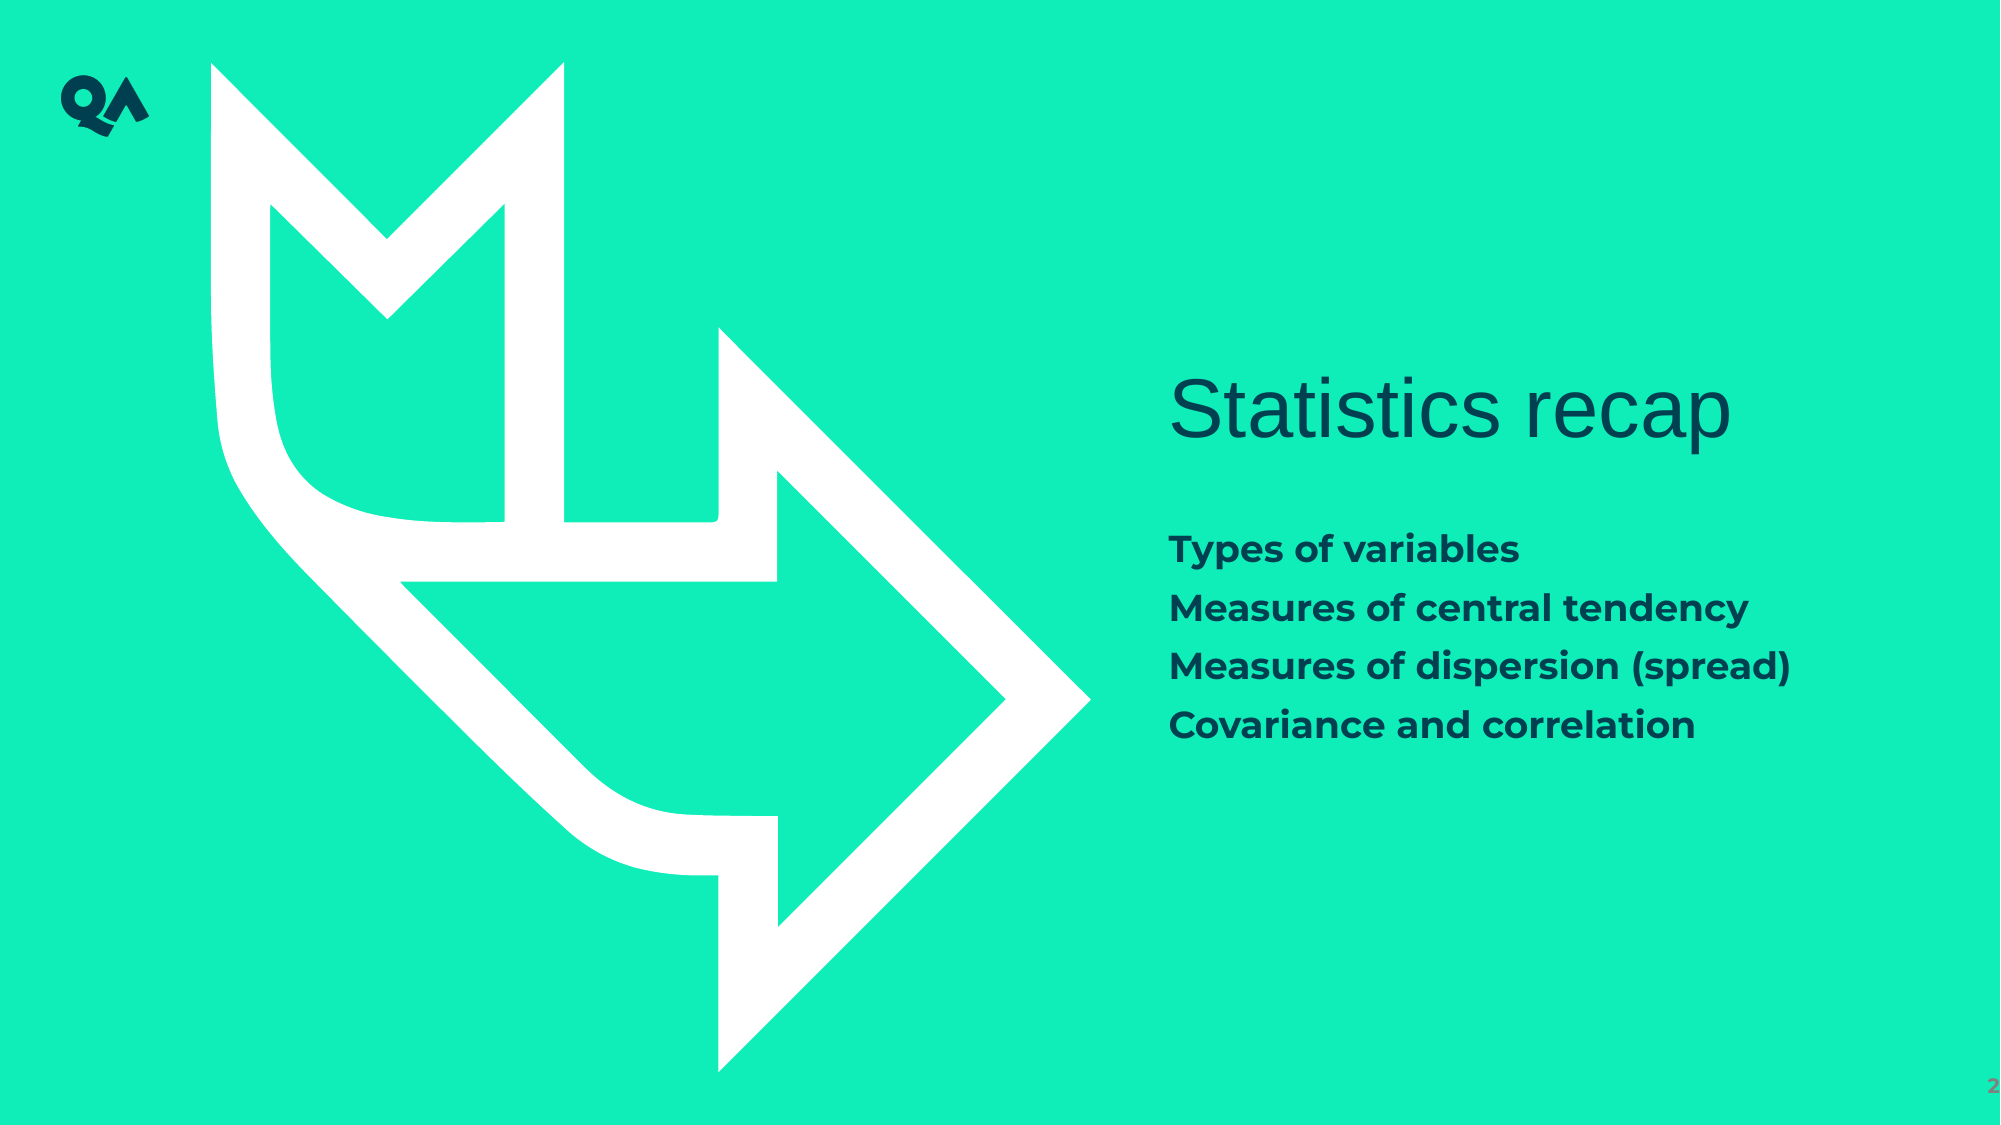

# Statistics recap
Types of variables
Measures of central tendency
Measures of dispersion (spread)
Covariance and correlation
2